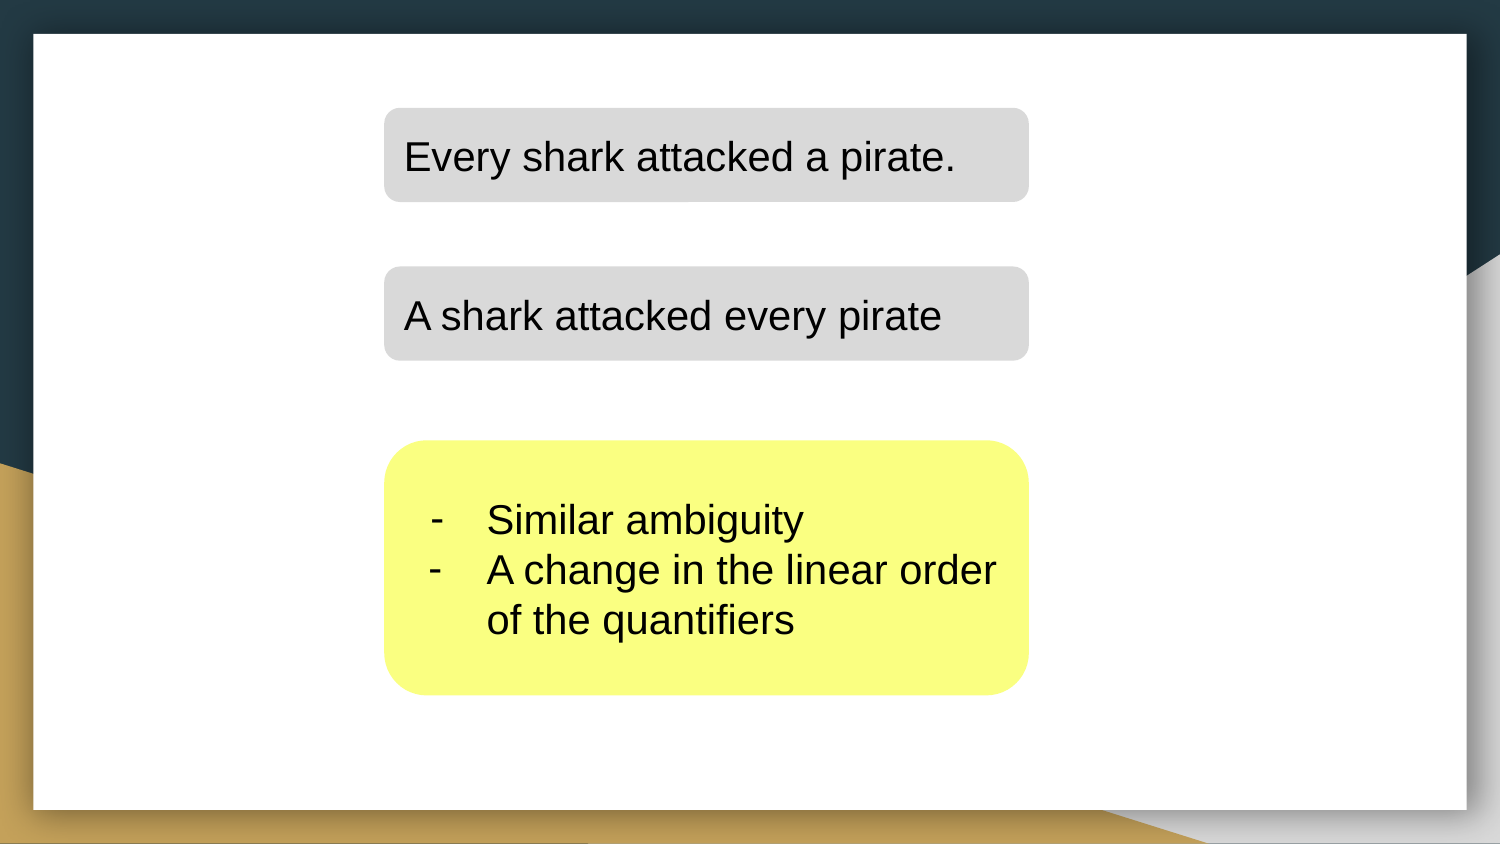

Every shark attacked a pirate.
A shark attacked every pirate
Similar ambiguity
A change in the linear order of the quantifiers